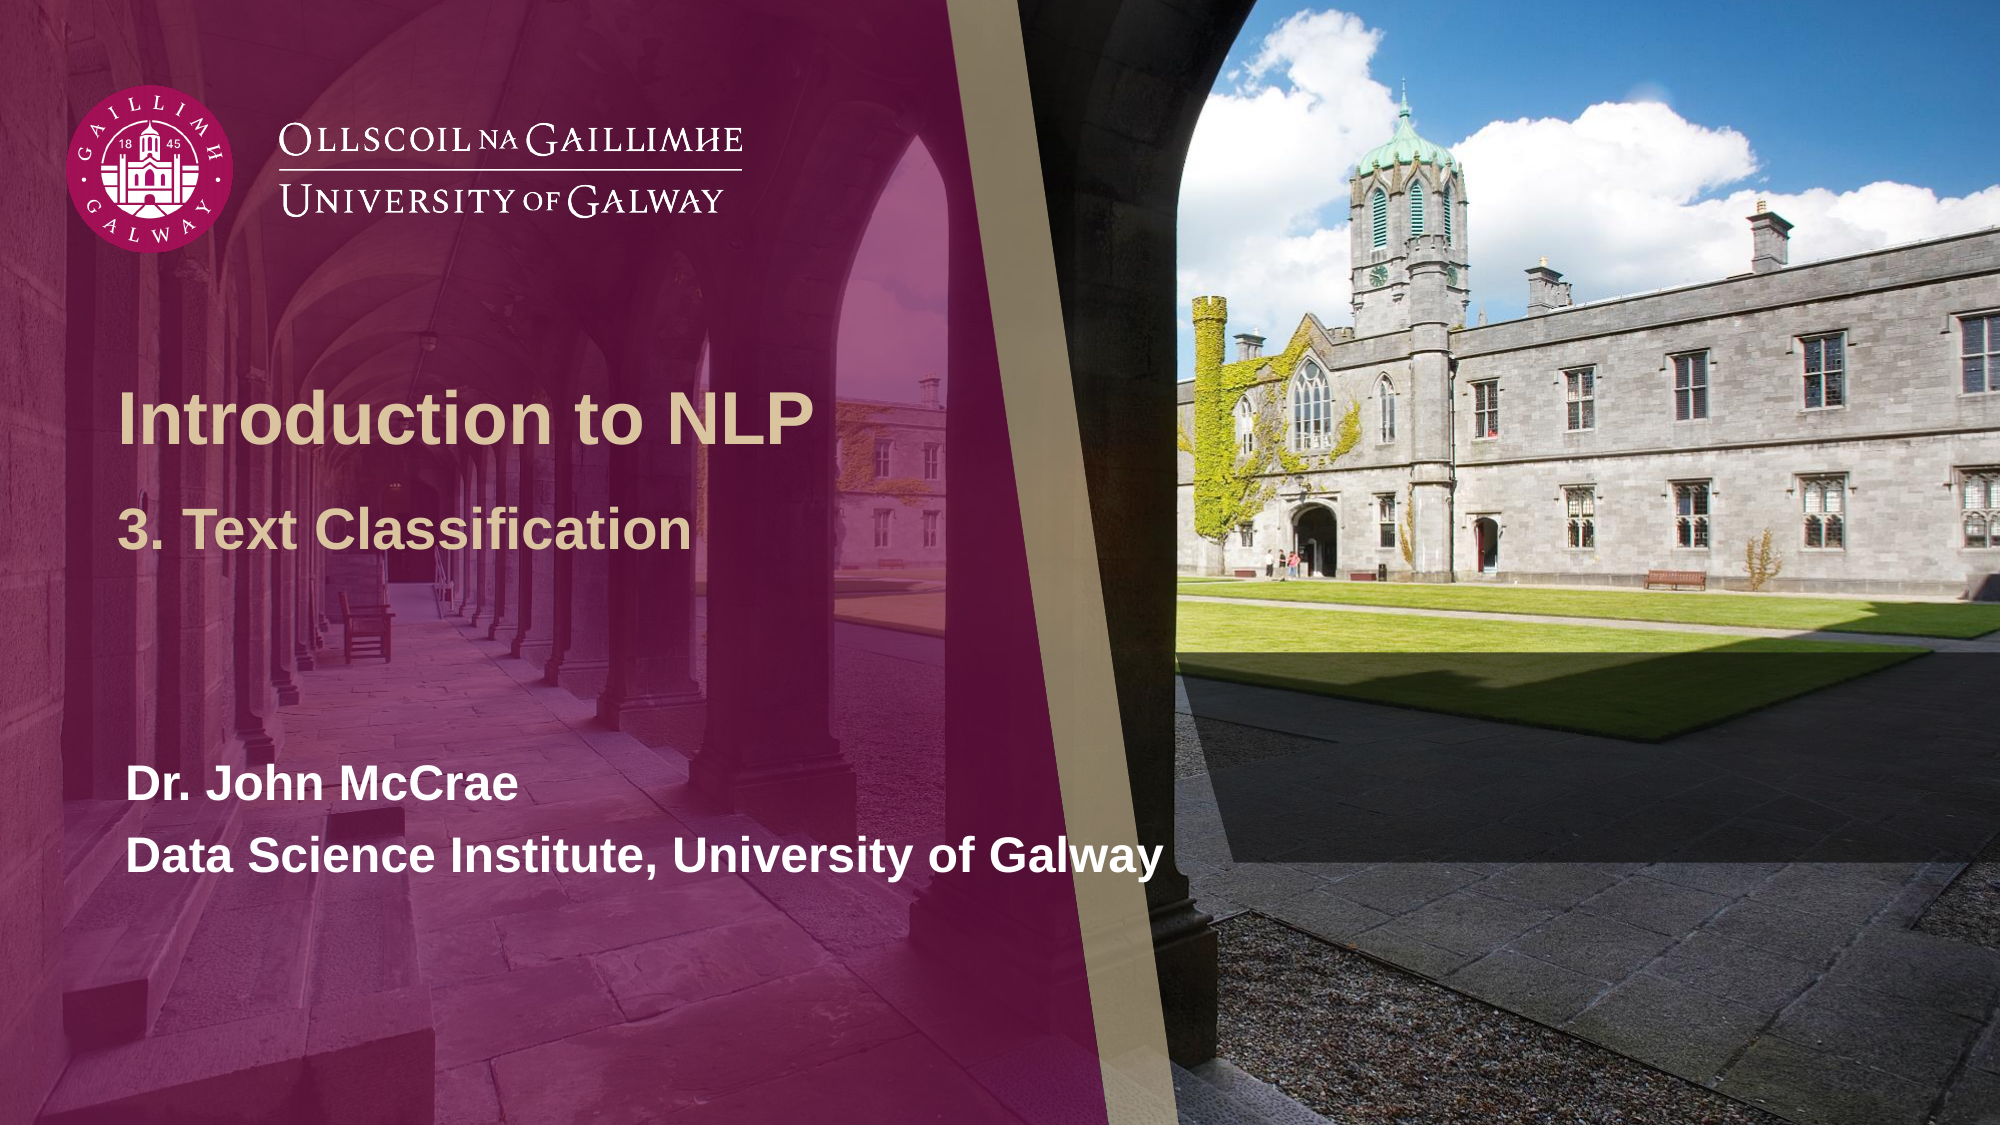

# Introduction to NLP
3. Text Classification
Dr. John McCrae
Data Science Institute, University of Galway